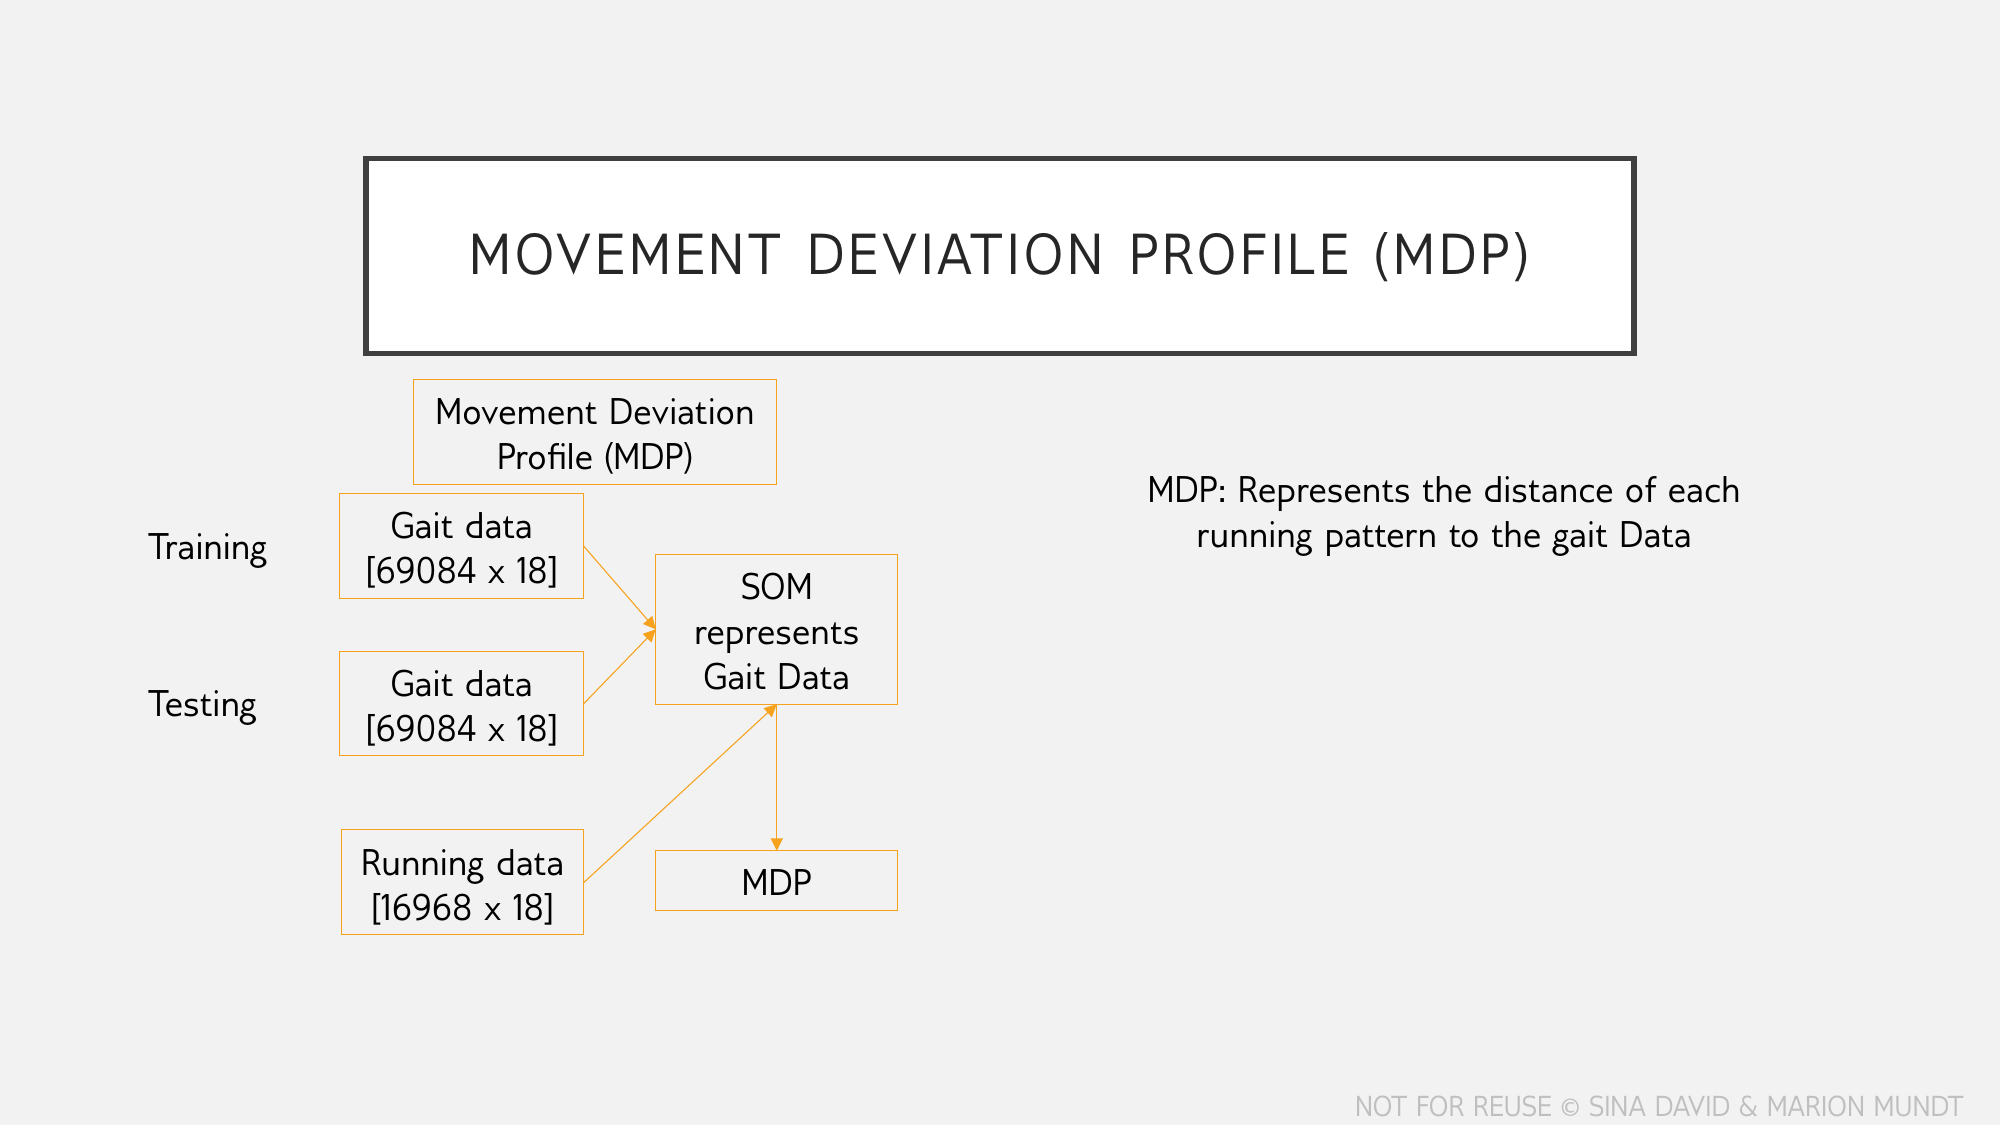

# Movement Deviation Profile (MDP)
Movement Deviation Profile (MDP)
MDP: Represents the distance of each running pattern to the gait Data
Gait data
[69084 x 18]
Training
SOM represents Gait Data
Gait data
[69084 x 18]
Testing
Running data
[16968 x 18]
MDP